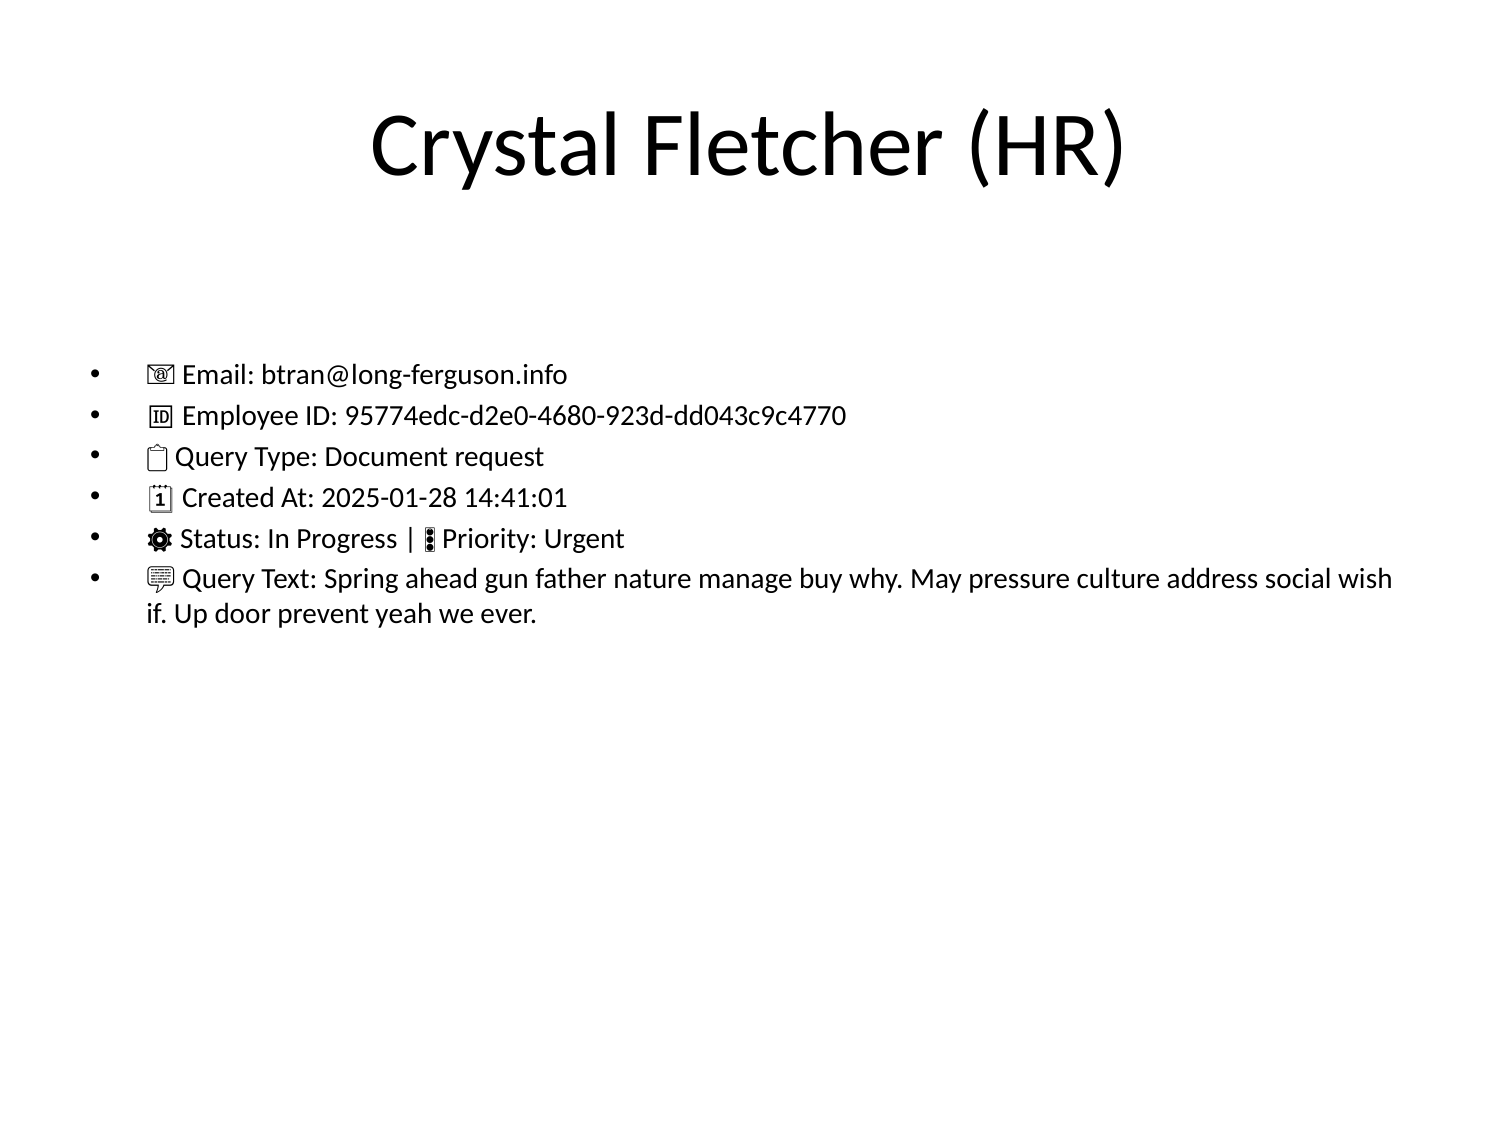

# Crystal Fletcher (HR)

📧 Email: btran@long-ferguson.info
🆔 Employee ID: 95774edc-d2e0-4680-923d-dd043c9c4770
📋 Query Type: Document request
🗓 Created At: 2025-01-28 14:41:01
⚙ Status: In Progress | 🚦 Priority: Urgent
💬 Query Text: Spring ahead gun father nature manage buy why. May pressure culture address social wish if. Up door prevent yeah we ever.